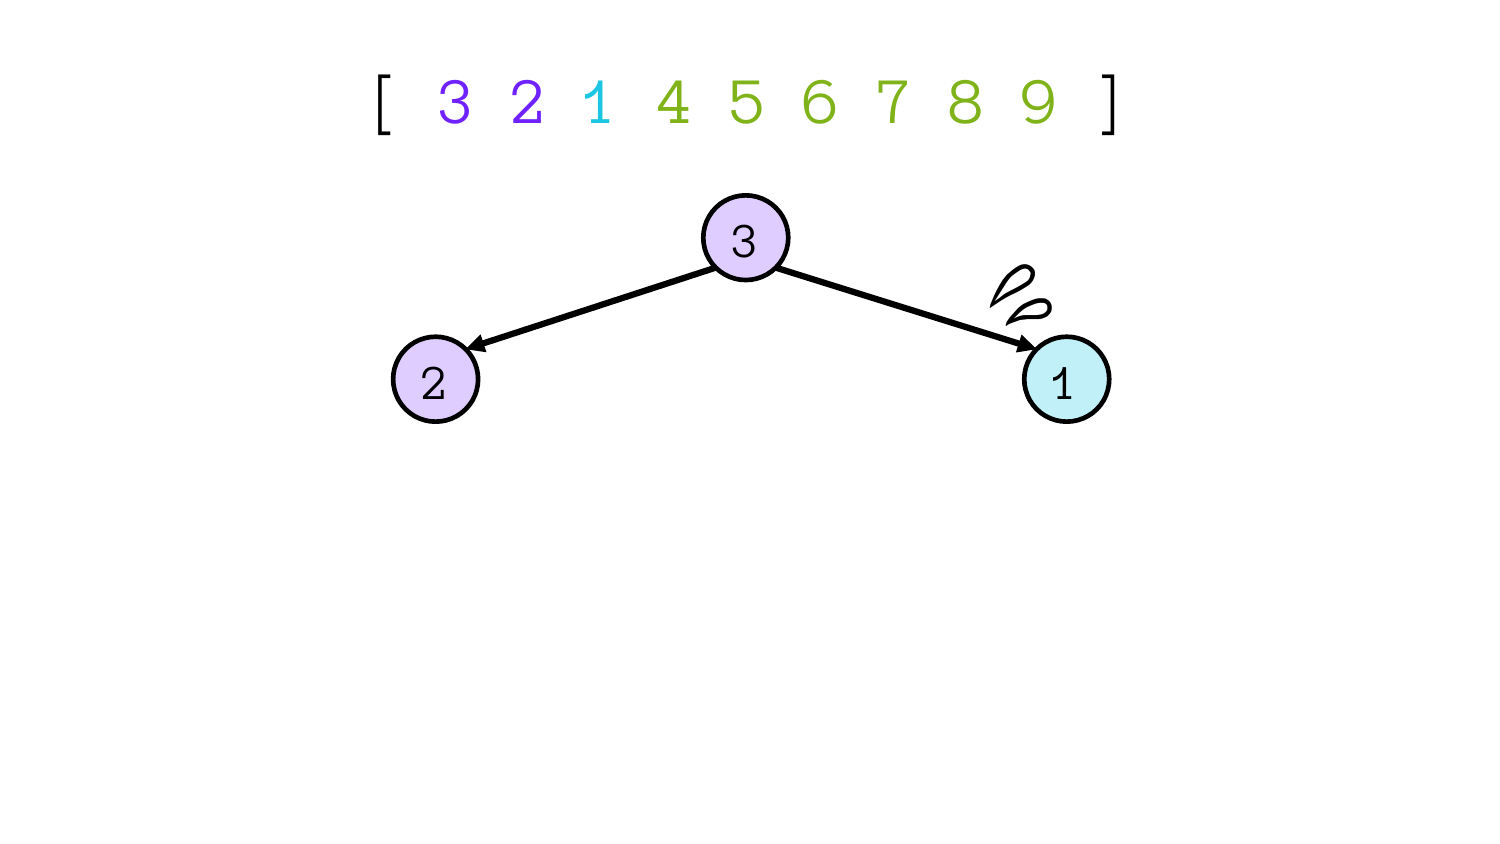

# [ 3 2 1 4 5 6 7 8 9 ]
3
💦
2
1